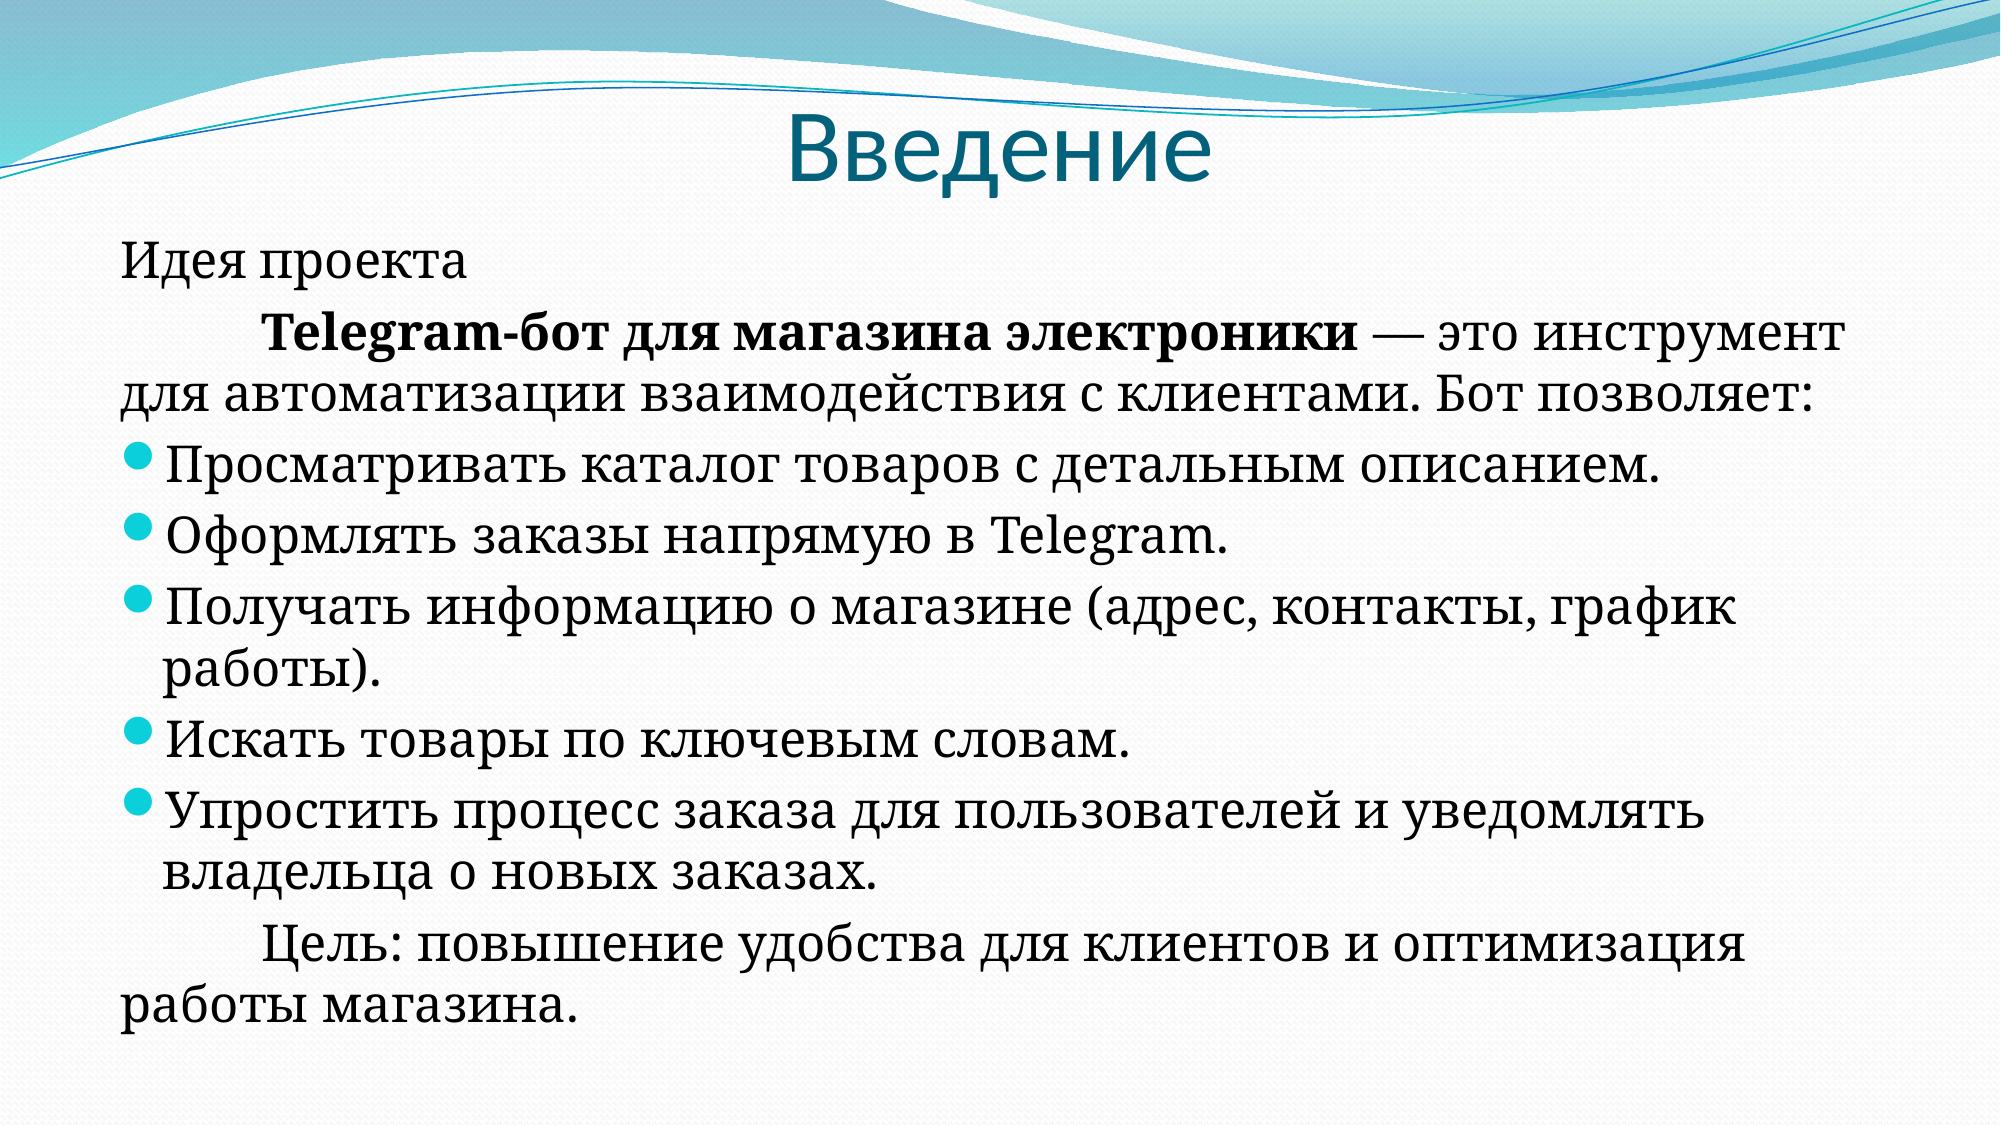

# Введение
Идея проекта
	Telegram-бот для магазина электроники — это инструмент для автоматизации взаимодействия с клиентами. Бот позволяет:
Просматривать каталог товаров с детальным описанием.
Оформлять заказы напрямую в Telegram.
Получать информацию о магазине (адрес, контакты, график работы).
Искать товары по ключевым словам.
Упростить процесс заказа для пользователей и уведомлять владельца о новых заказах.
	Цель: повышение удобства для клиентов и оптимизация работы магазина.